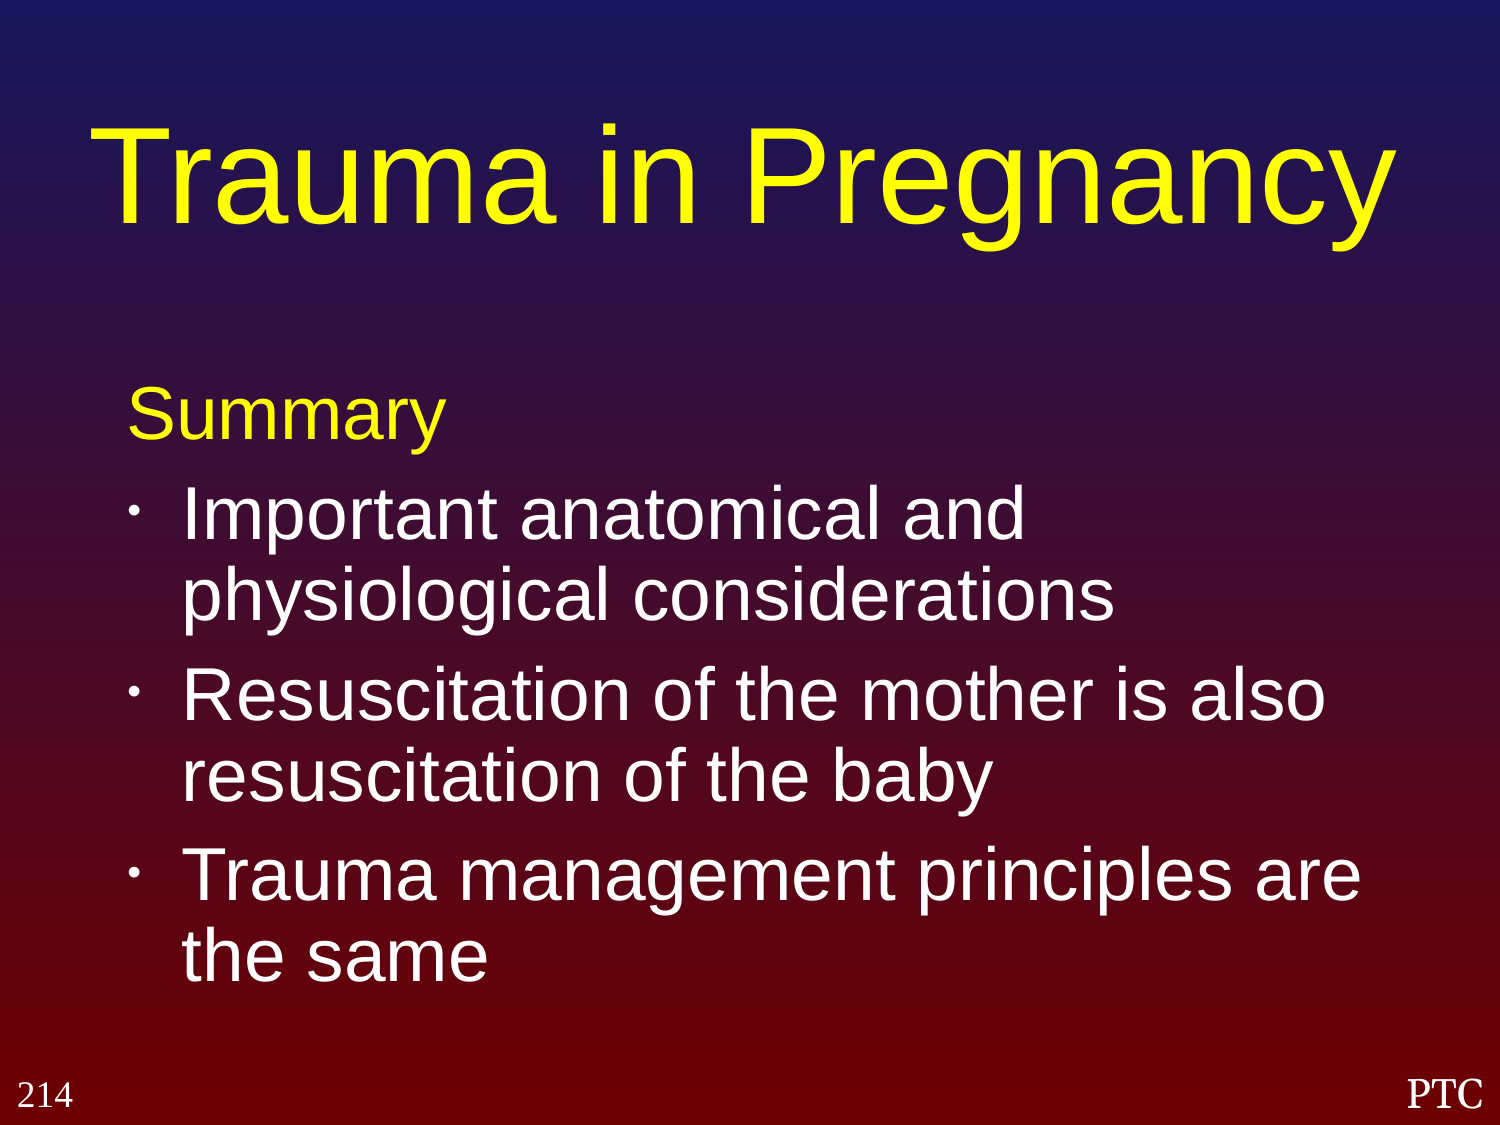

Trauma in Pregnancy
Summary
Important anatomical and physiological considerations
Resuscitation of the mother is also resuscitation of the baby
Trauma management principles are the same

214